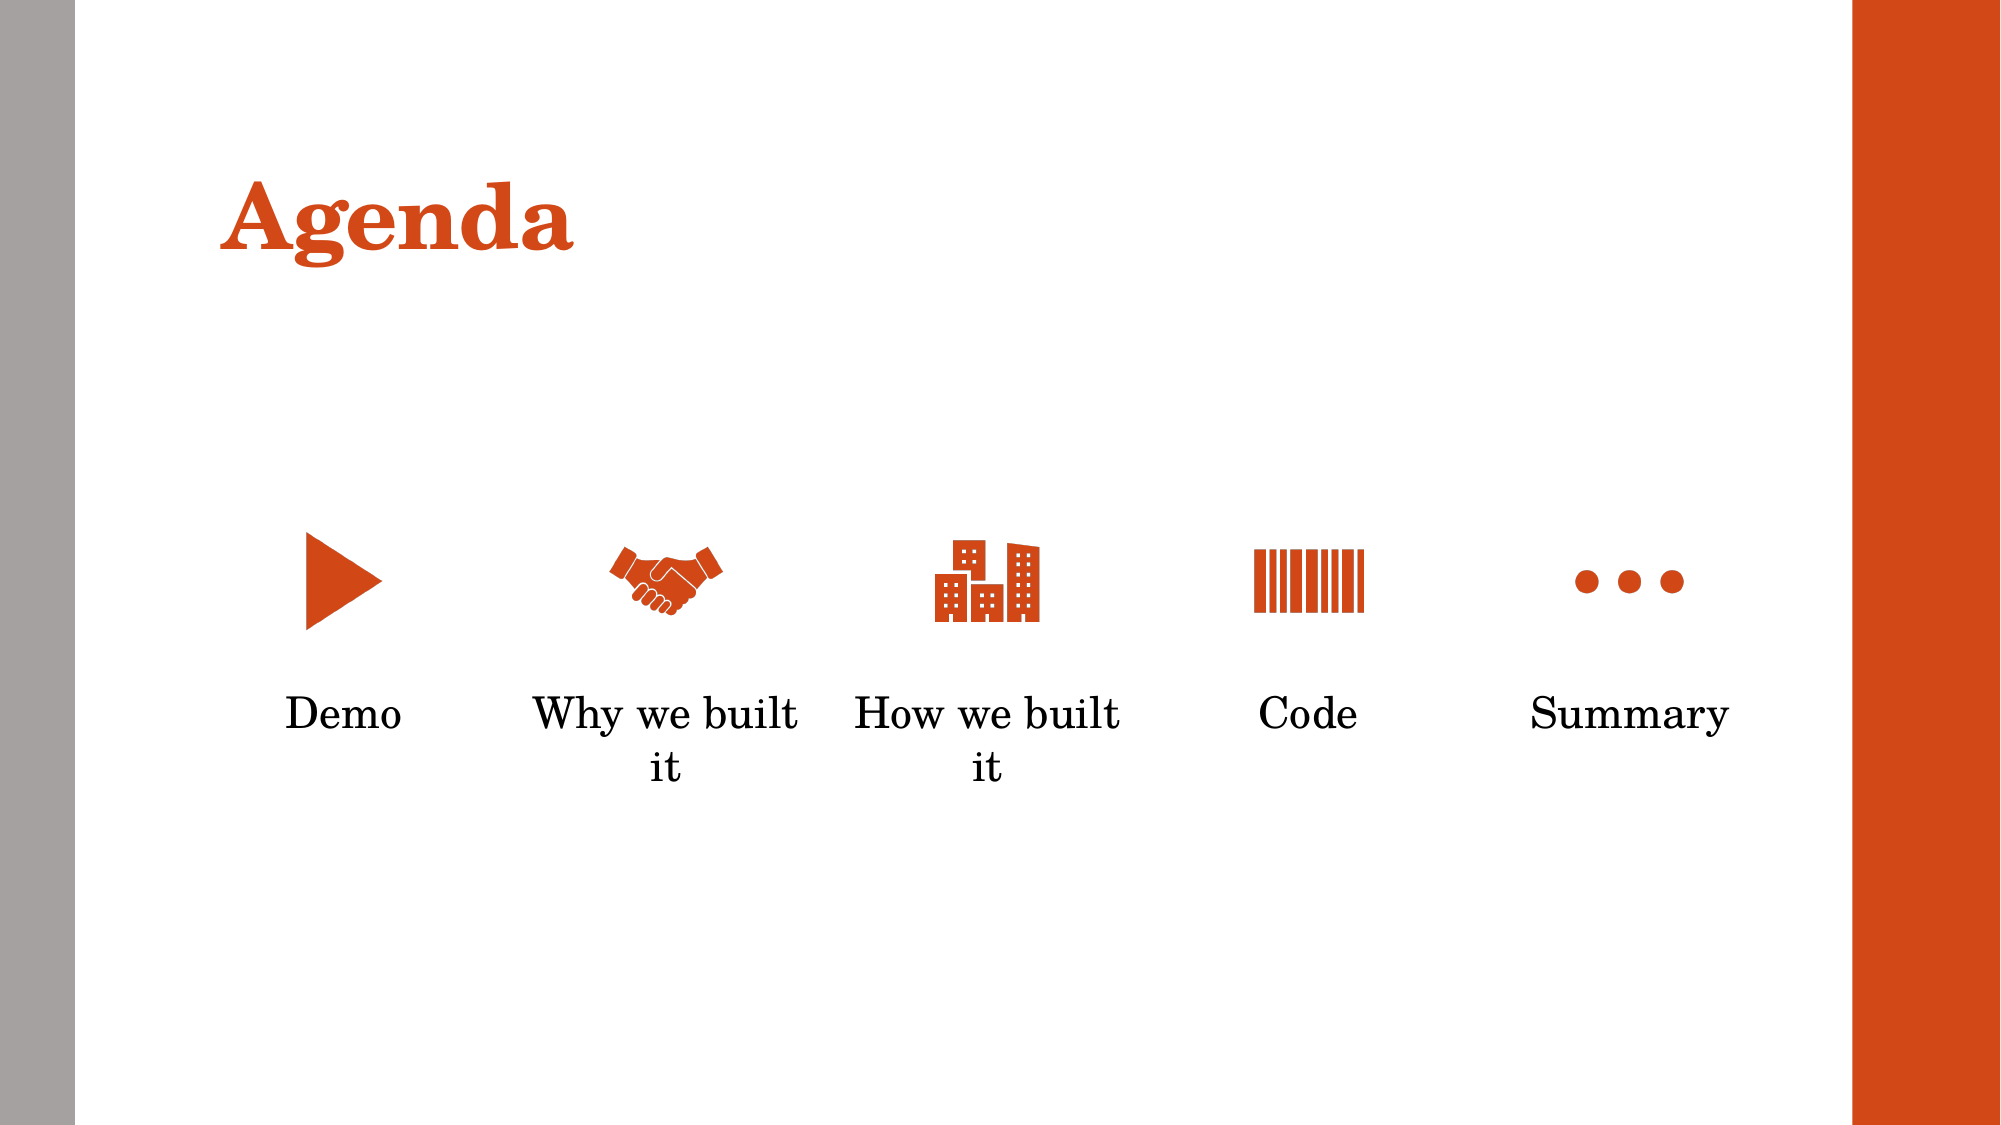

# Agenda
Demo
Why we built it
How we built it
Code
Summary